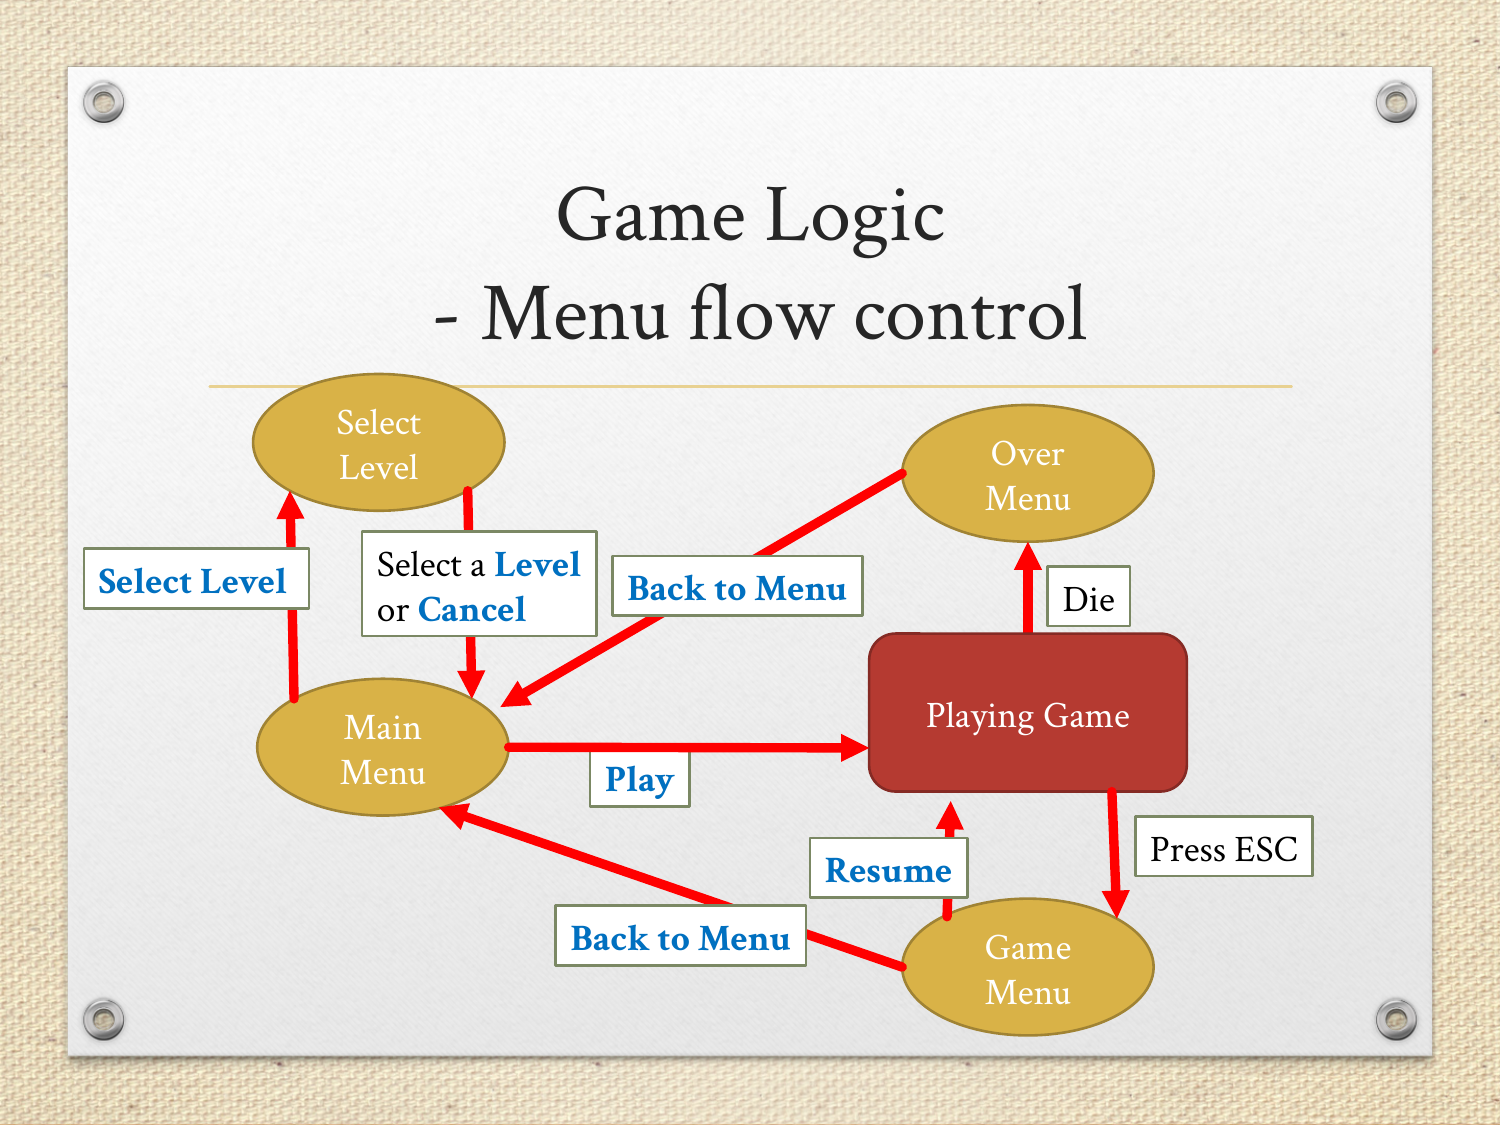

# Game Logic - Menu flow control
Select Level
Over Menu
Select a Level
or Cancel
Select Level
Back to Menu
Die
Playing Game
Main
Menu
Play
Press ESC
Resume
Game Menu
Back to Menu